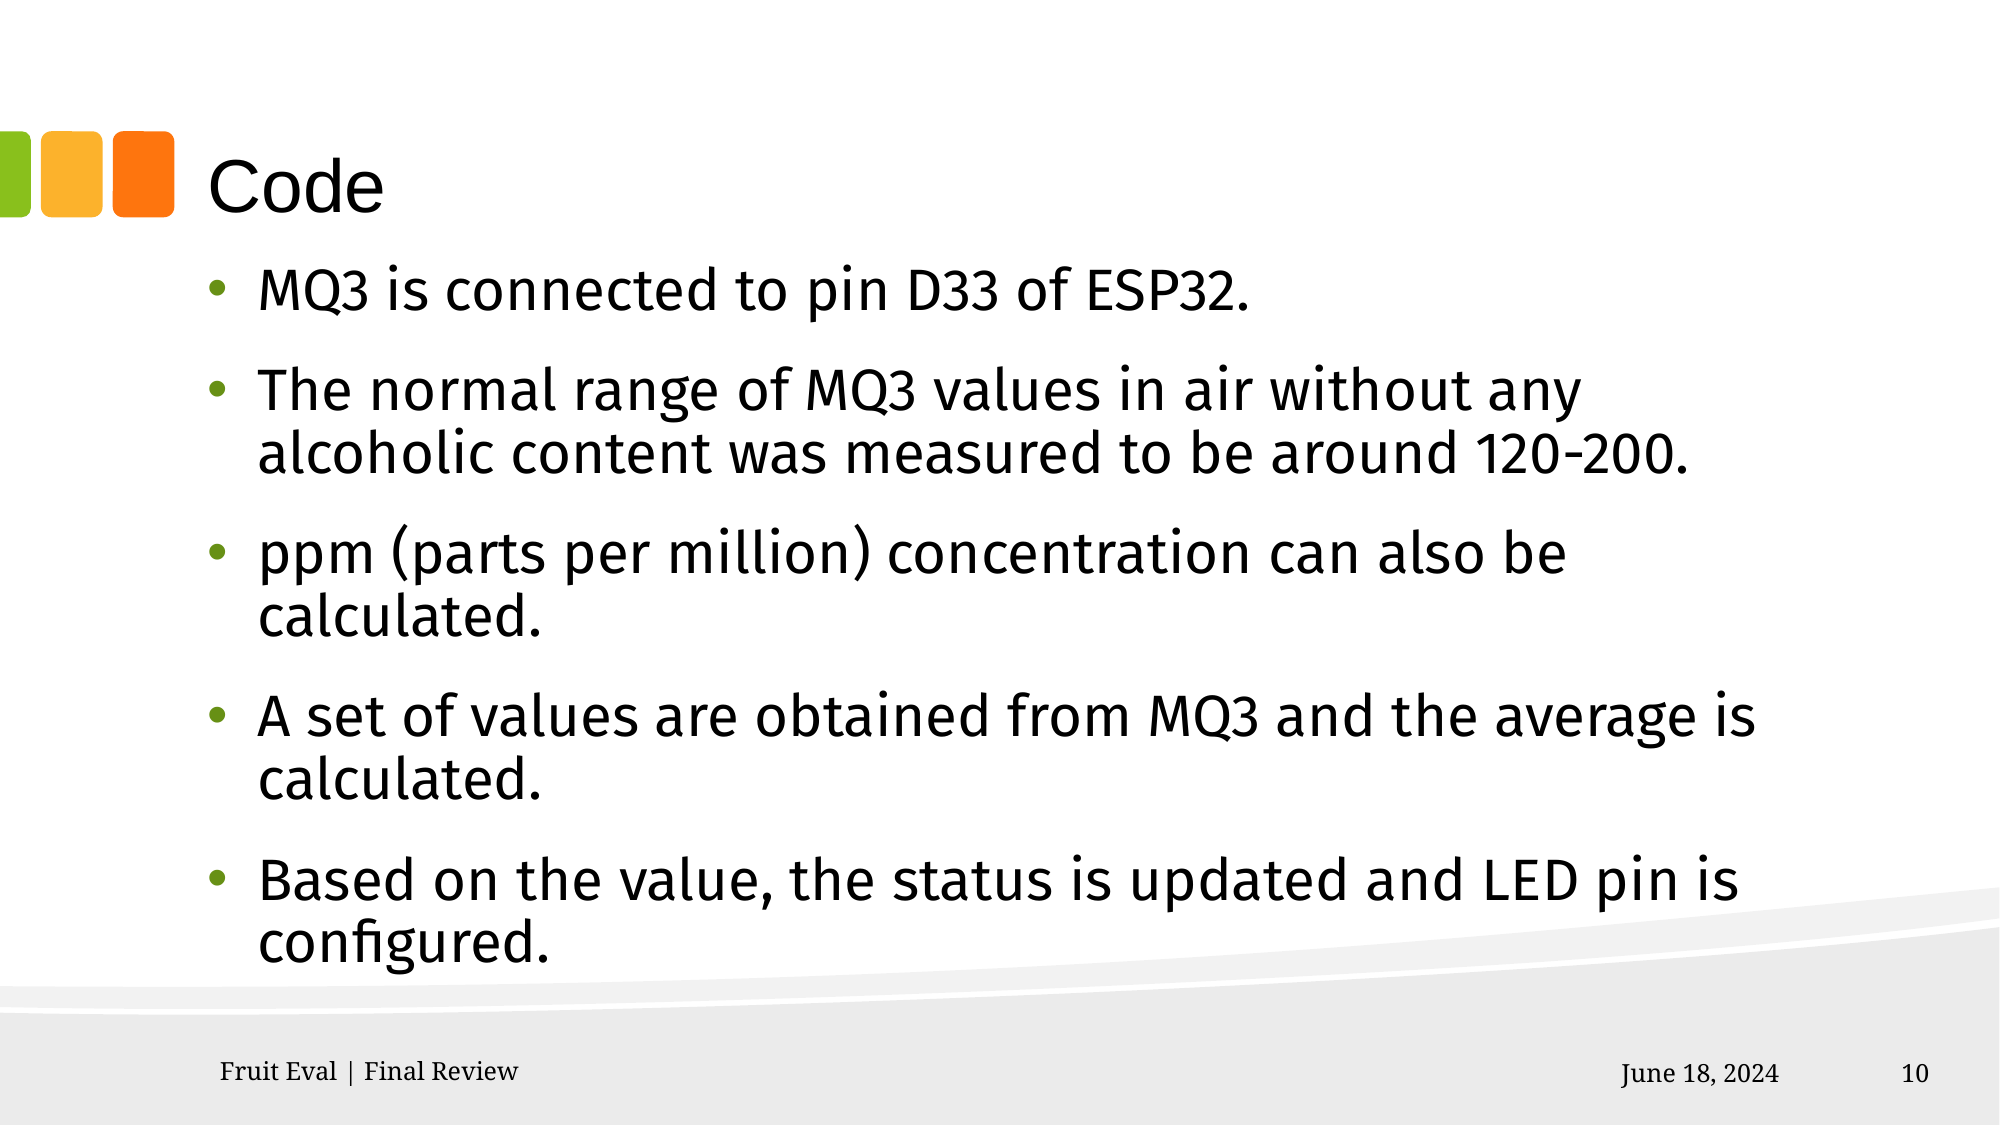

# Code
MQ3 is connected to pin D33 of ESP32.
The normal range of MQ3 values in air without any alcoholic content was measured to be around 120-200.
ppm (parts per million) concentration can also be calculated.
A set of values are obtained from MQ3 and the average is calculated.
Based on the value, the status is updated and LED pin is configured.
Fruit Eval | Final Review
June 18, 2024
10